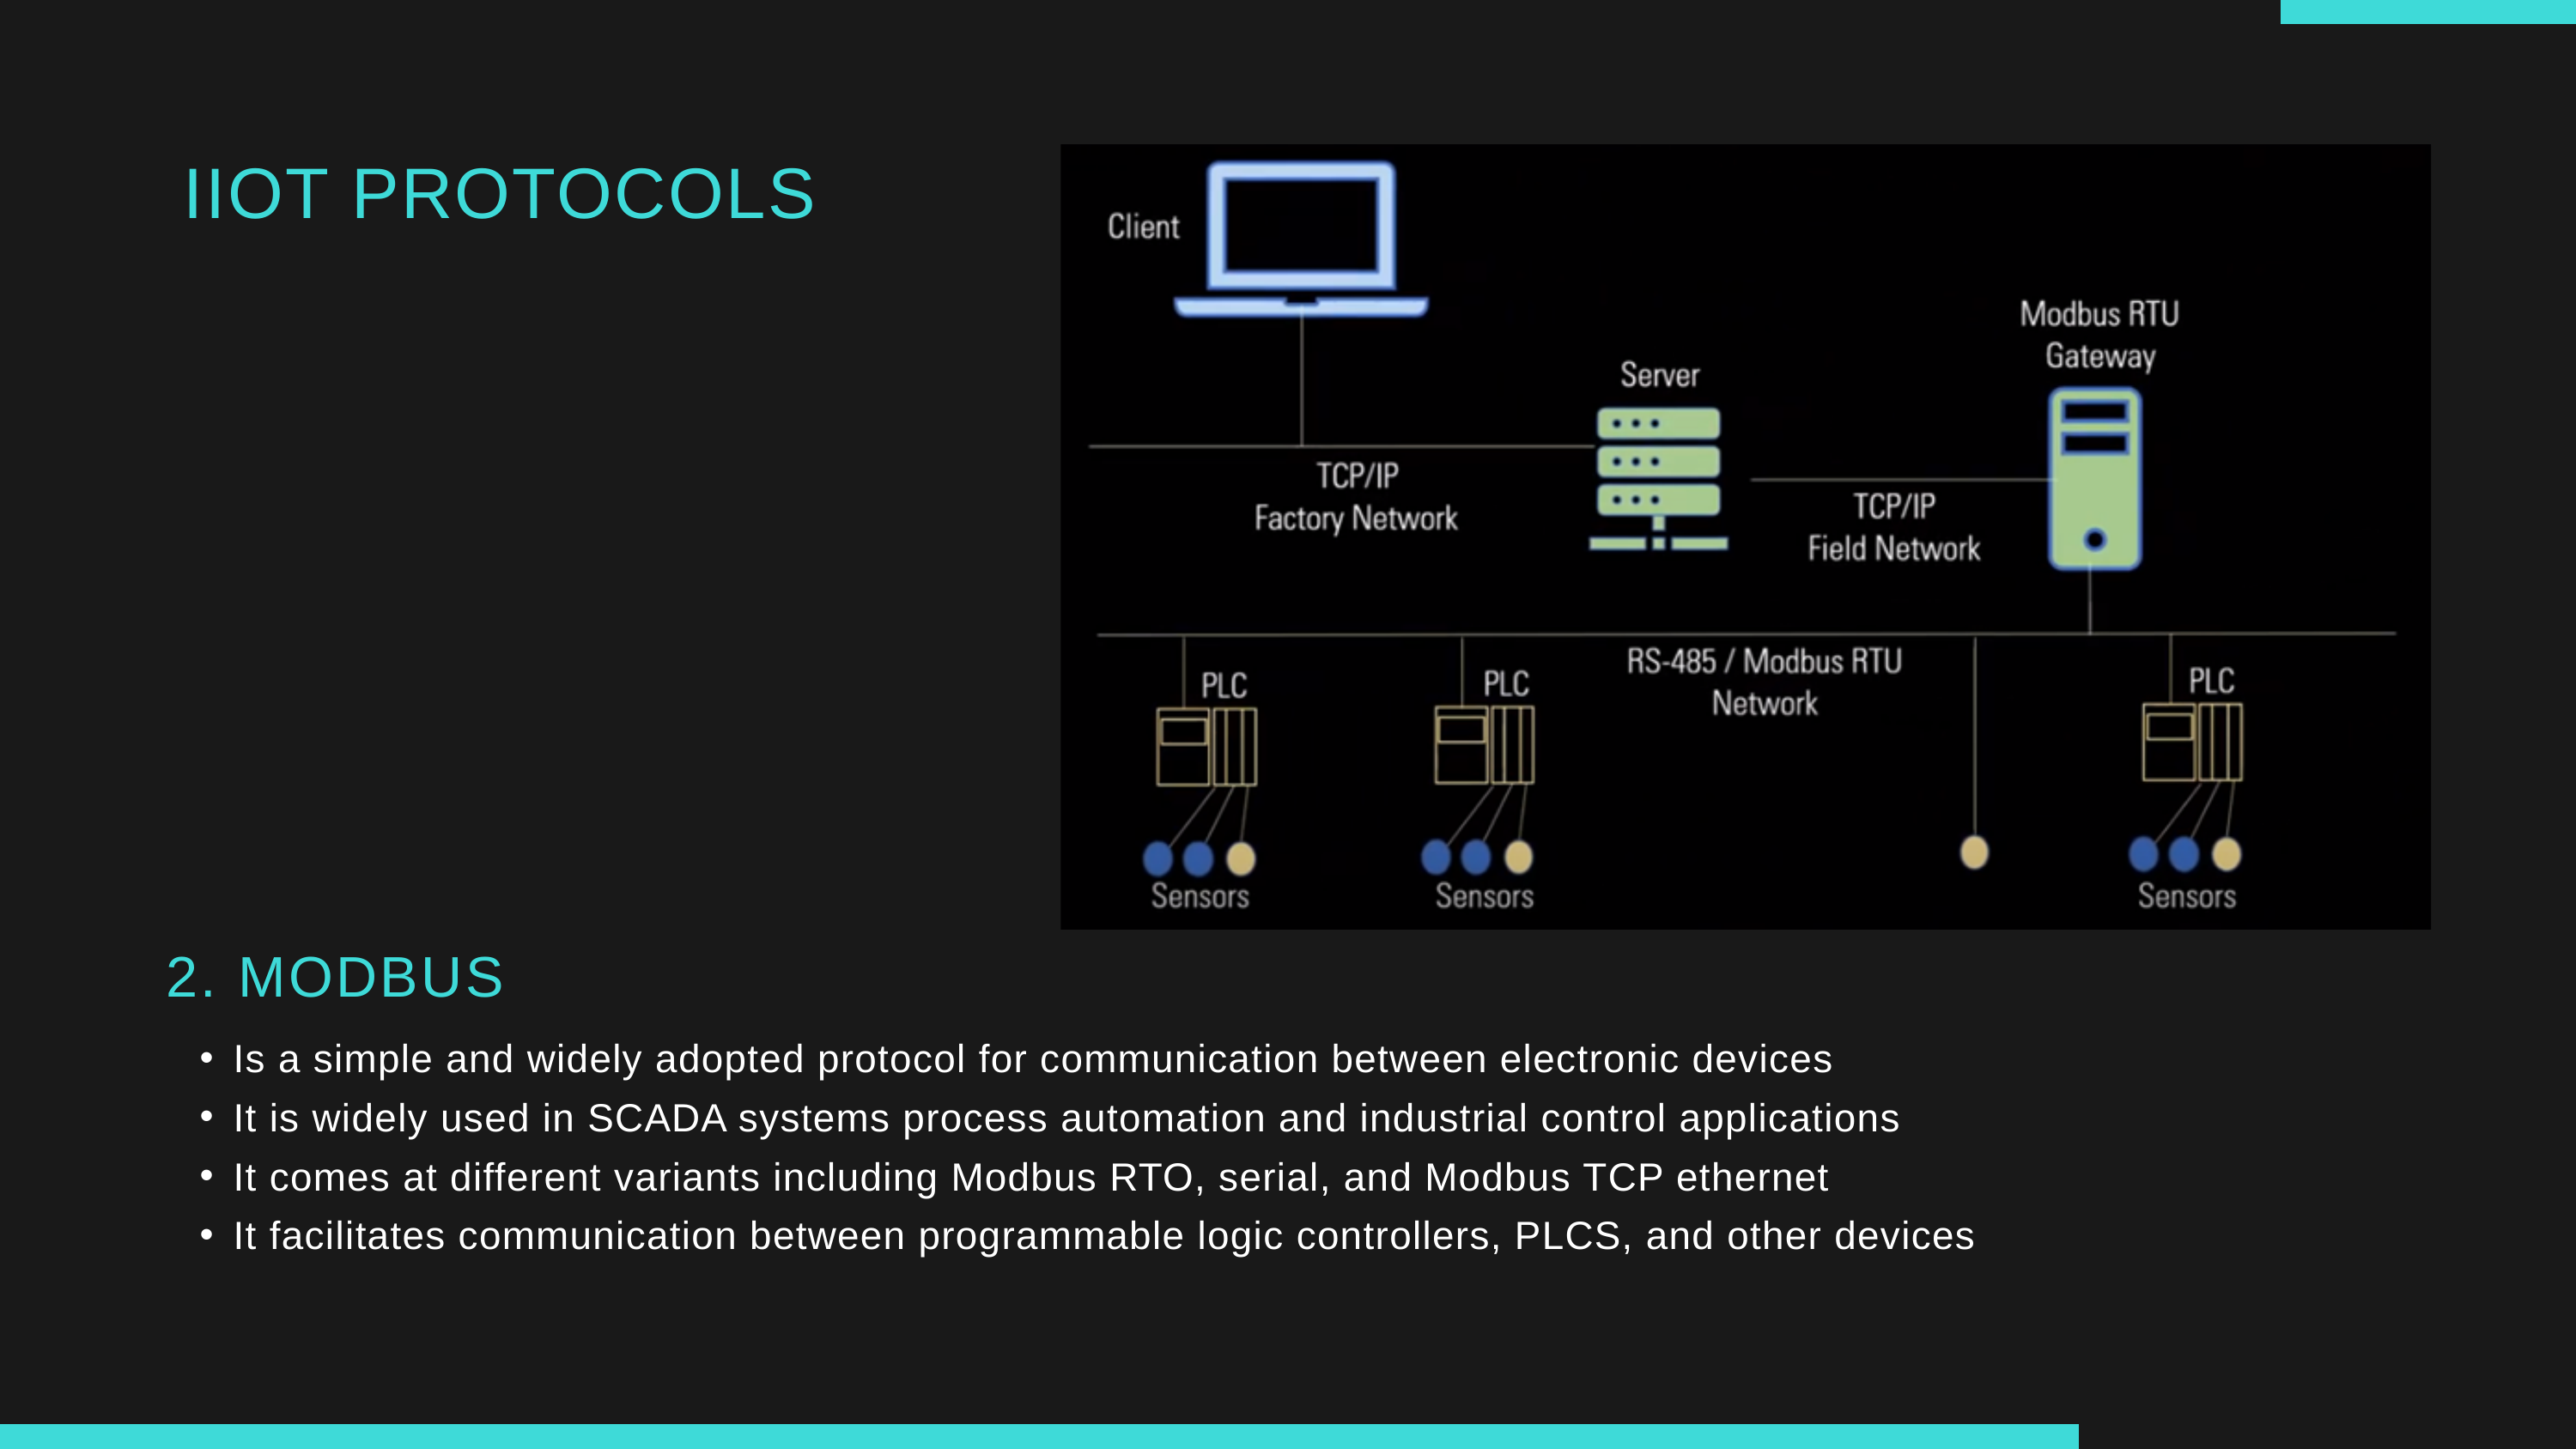

IIOT PROTOCOLS

2. MODBUS
Is a simple and widely adopted protocol for communication between electronic devices
It is widely used in SCADA systems process automation and industrial control applications
It comes at different variants including Modbus RTO, serial, and Modbus TCP ethernet
It facilitates communication between programmable logic controllers, PLCS, and other devices